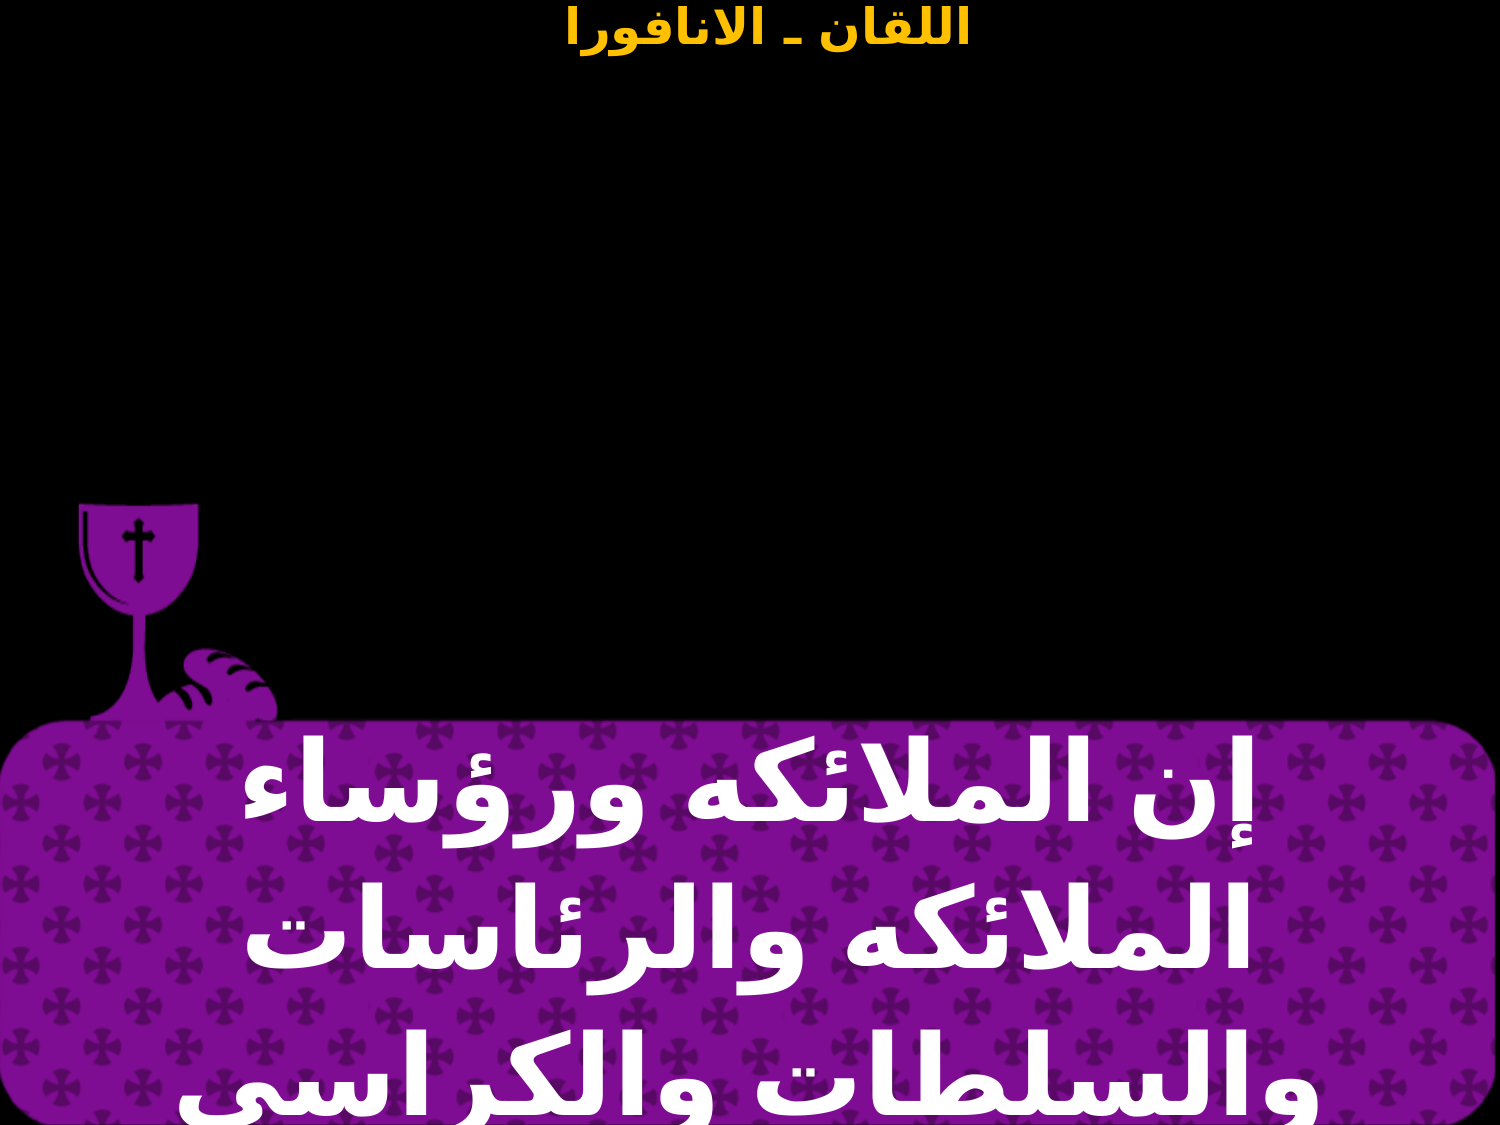

| إن الملائكه ورؤساء الملائكه والرئاسات والسلطات والكراسى والربوبيات |
| --- |